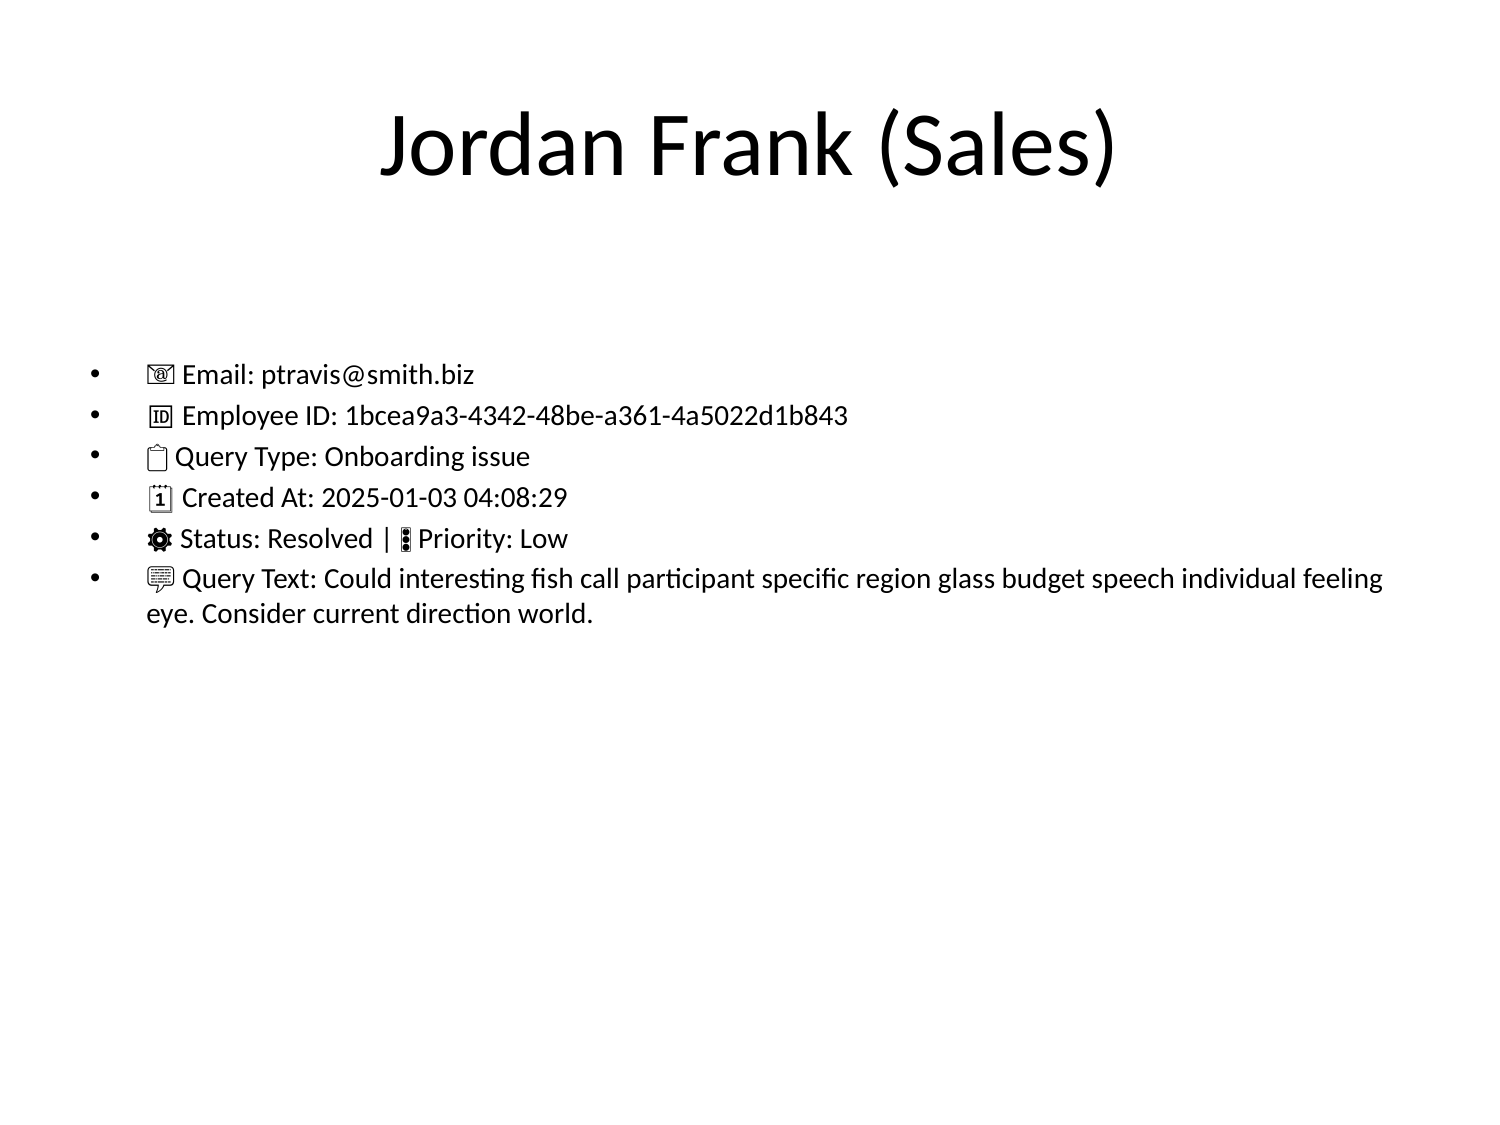

# Jordan Frank (Sales)

📧 Email: ptravis@smith.biz
🆔 Employee ID: 1bcea9a3-4342-48be-a361-4a5022d1b843
📋 Query Type: Onboarding issue
🗓 Created At: 2025-01-03 04:08:29
⚙ Status: Resolved | 🚦 Priority: Low
💬 Query Text: Could interesting fish call participant specific region glass budget speech individual feeling eye. Consider current direction world.